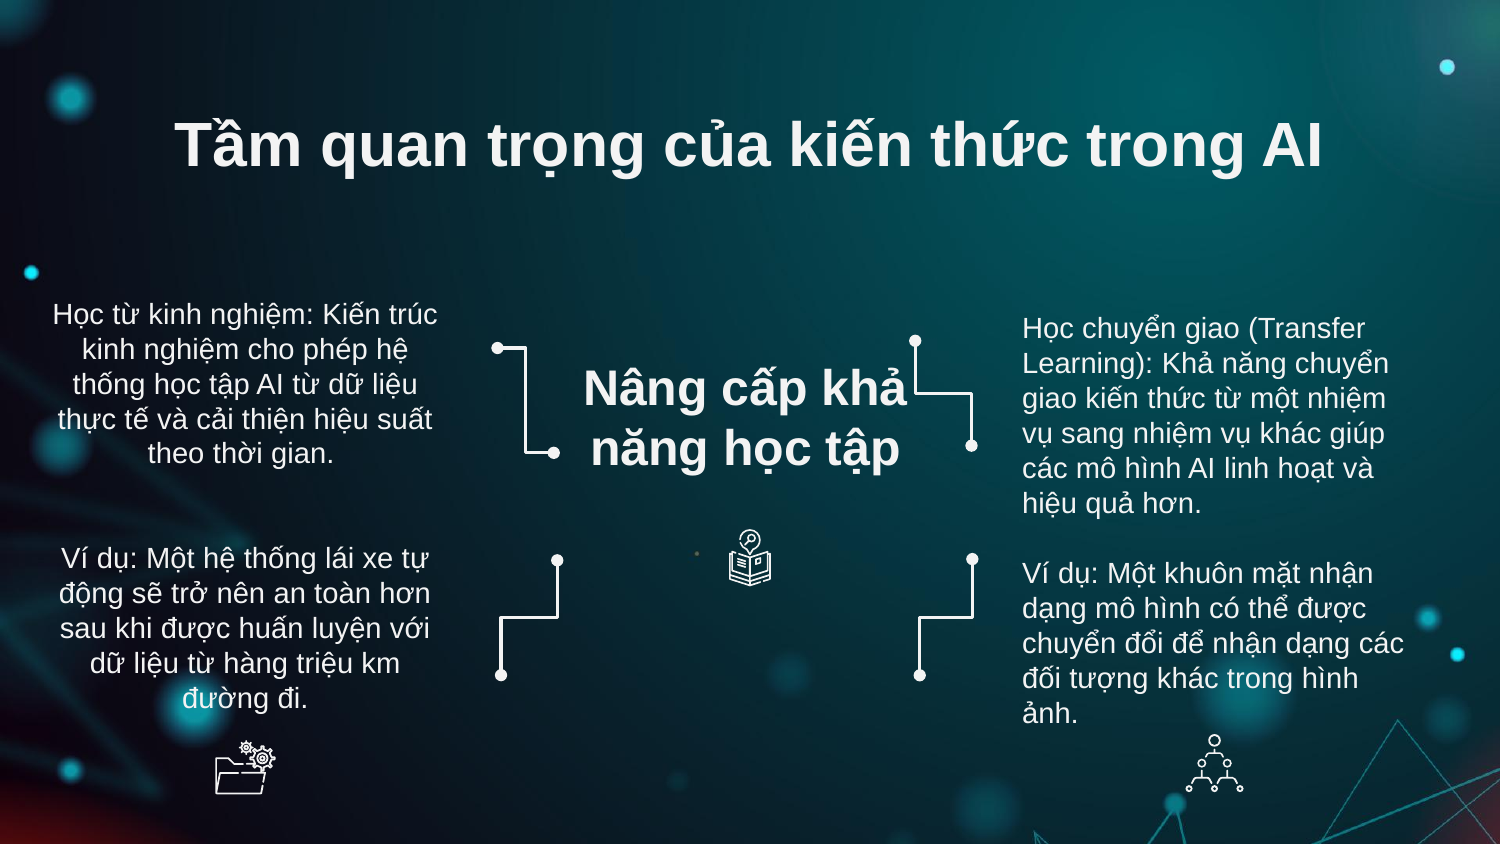

# Tầm quan trọng của kiến thức trong AI
Học từ kinh nghiệm: Kiến trúc kinh nghiệm cho phép hệ thống học tập AI từ dữ liệu thực tế và cải thiện hiệu suất theo thời gian.

Ví dụ: Một hệ thống lái xe tự động sẽ trở nên an toàn hơn sau khi được huấn luyện với dữ liệu từ hàng triệu km đường đi.
Học chuyển giao (Transfer Learning): Khả năng chuyển giao kiến thức từ một nhiệm vụ sang nhiệm vụ khác giúp các mô hình AI linh hoạt và hiệu quả hơn.

Ví dụ: Một khuôn mặt nhận dạng mô hình có thể được chuyển đổi để nhận dạng các đối tượng khác trong hình ảnh.

Nâng cấp khả năng học tập